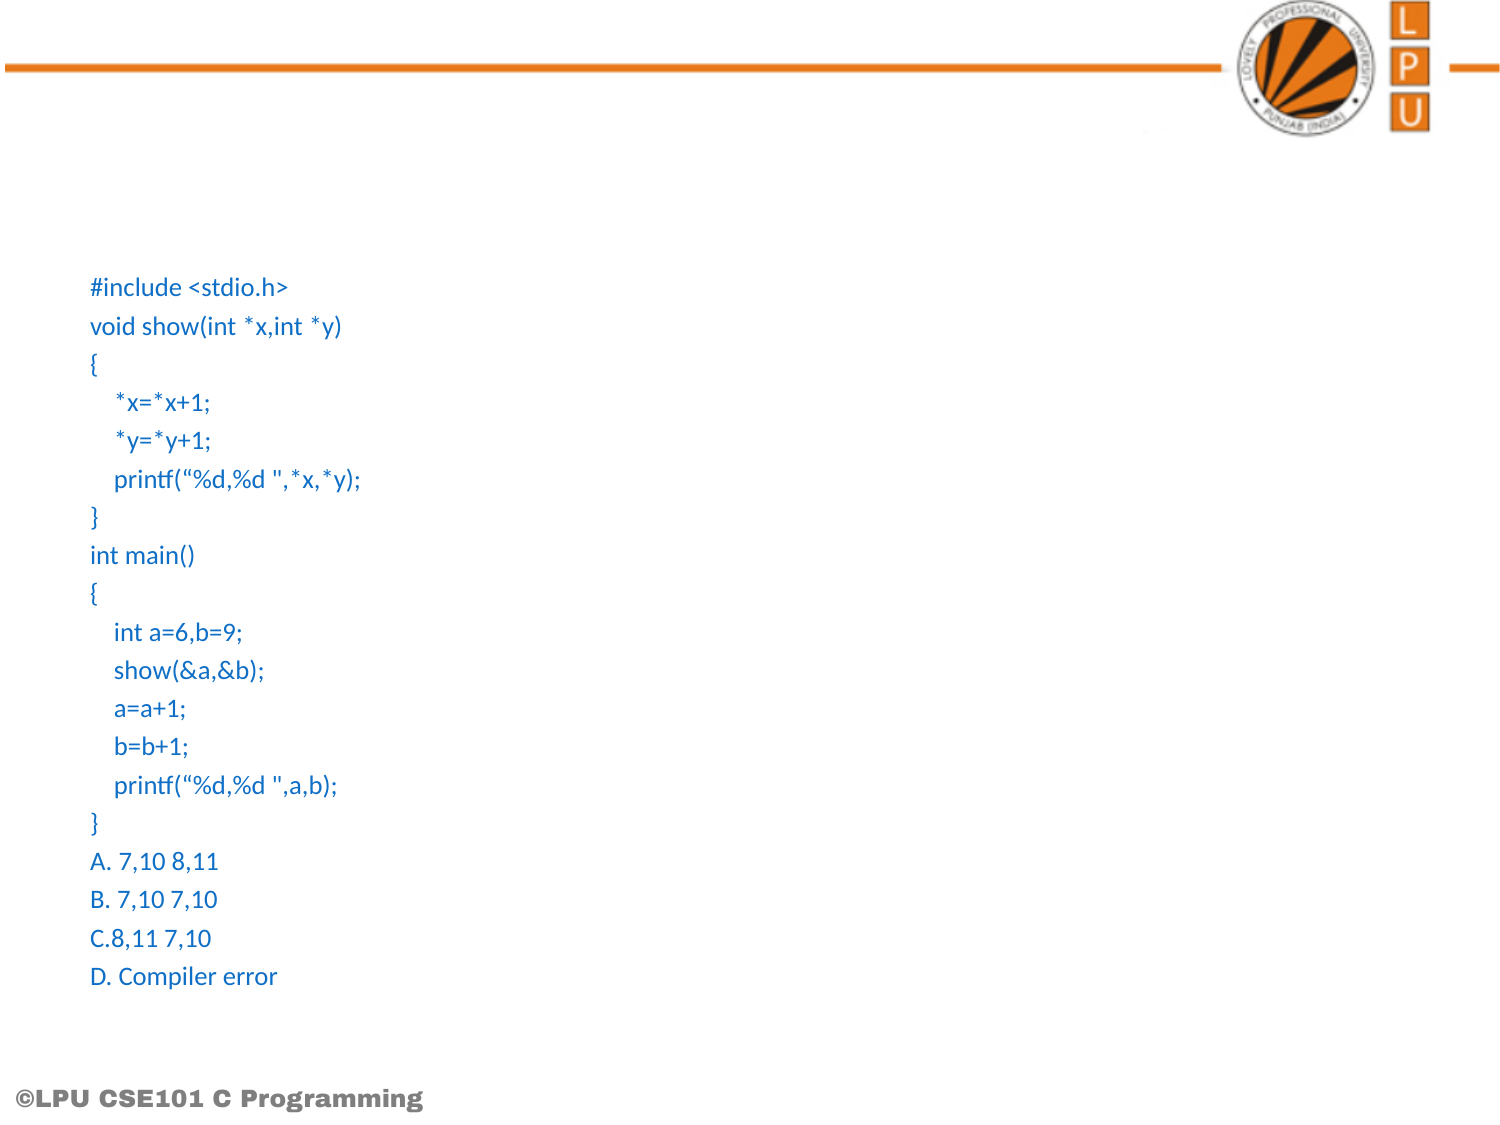

#
#include <stdio.h>
void show(int *x,int *y)
{
    *x=*x+1;
    *y=*y+1;
    printf(“%d,%d ",*x,*y);
}
int main()
{
    int a=6,b=9;
    show(&a,&b);
    a=a+1;
    b=b+1;
    printf(“%d,%d ",a,b);
}
A. 7,10 8,11
B. 7,10 7,10
C.8,11 7,10
D. Compiler error